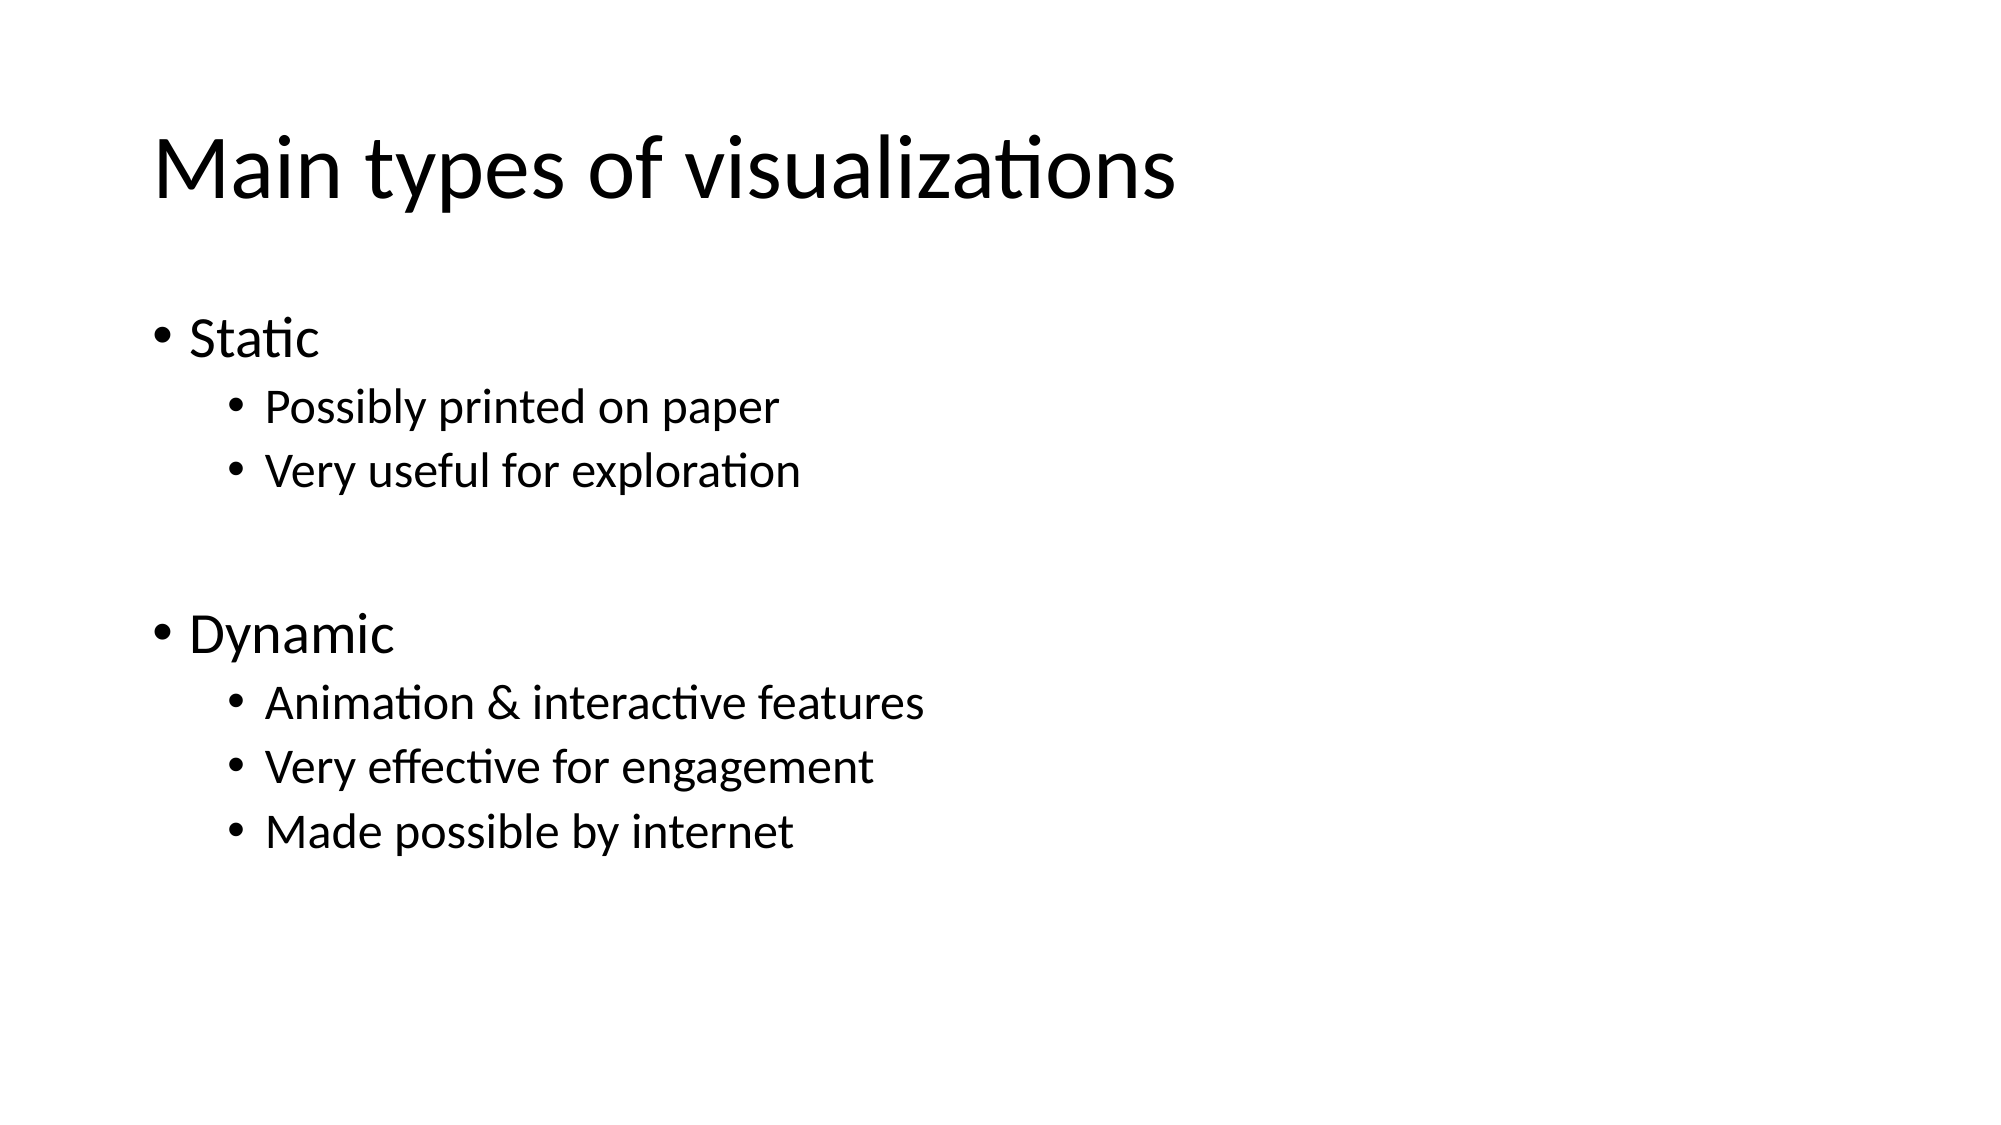

# Main types of visualizations
Static
Possibly printed on paper
Very useful for exploration

Dynamic
Animation & interactive features
Very effective for engagement
Made possible by internet